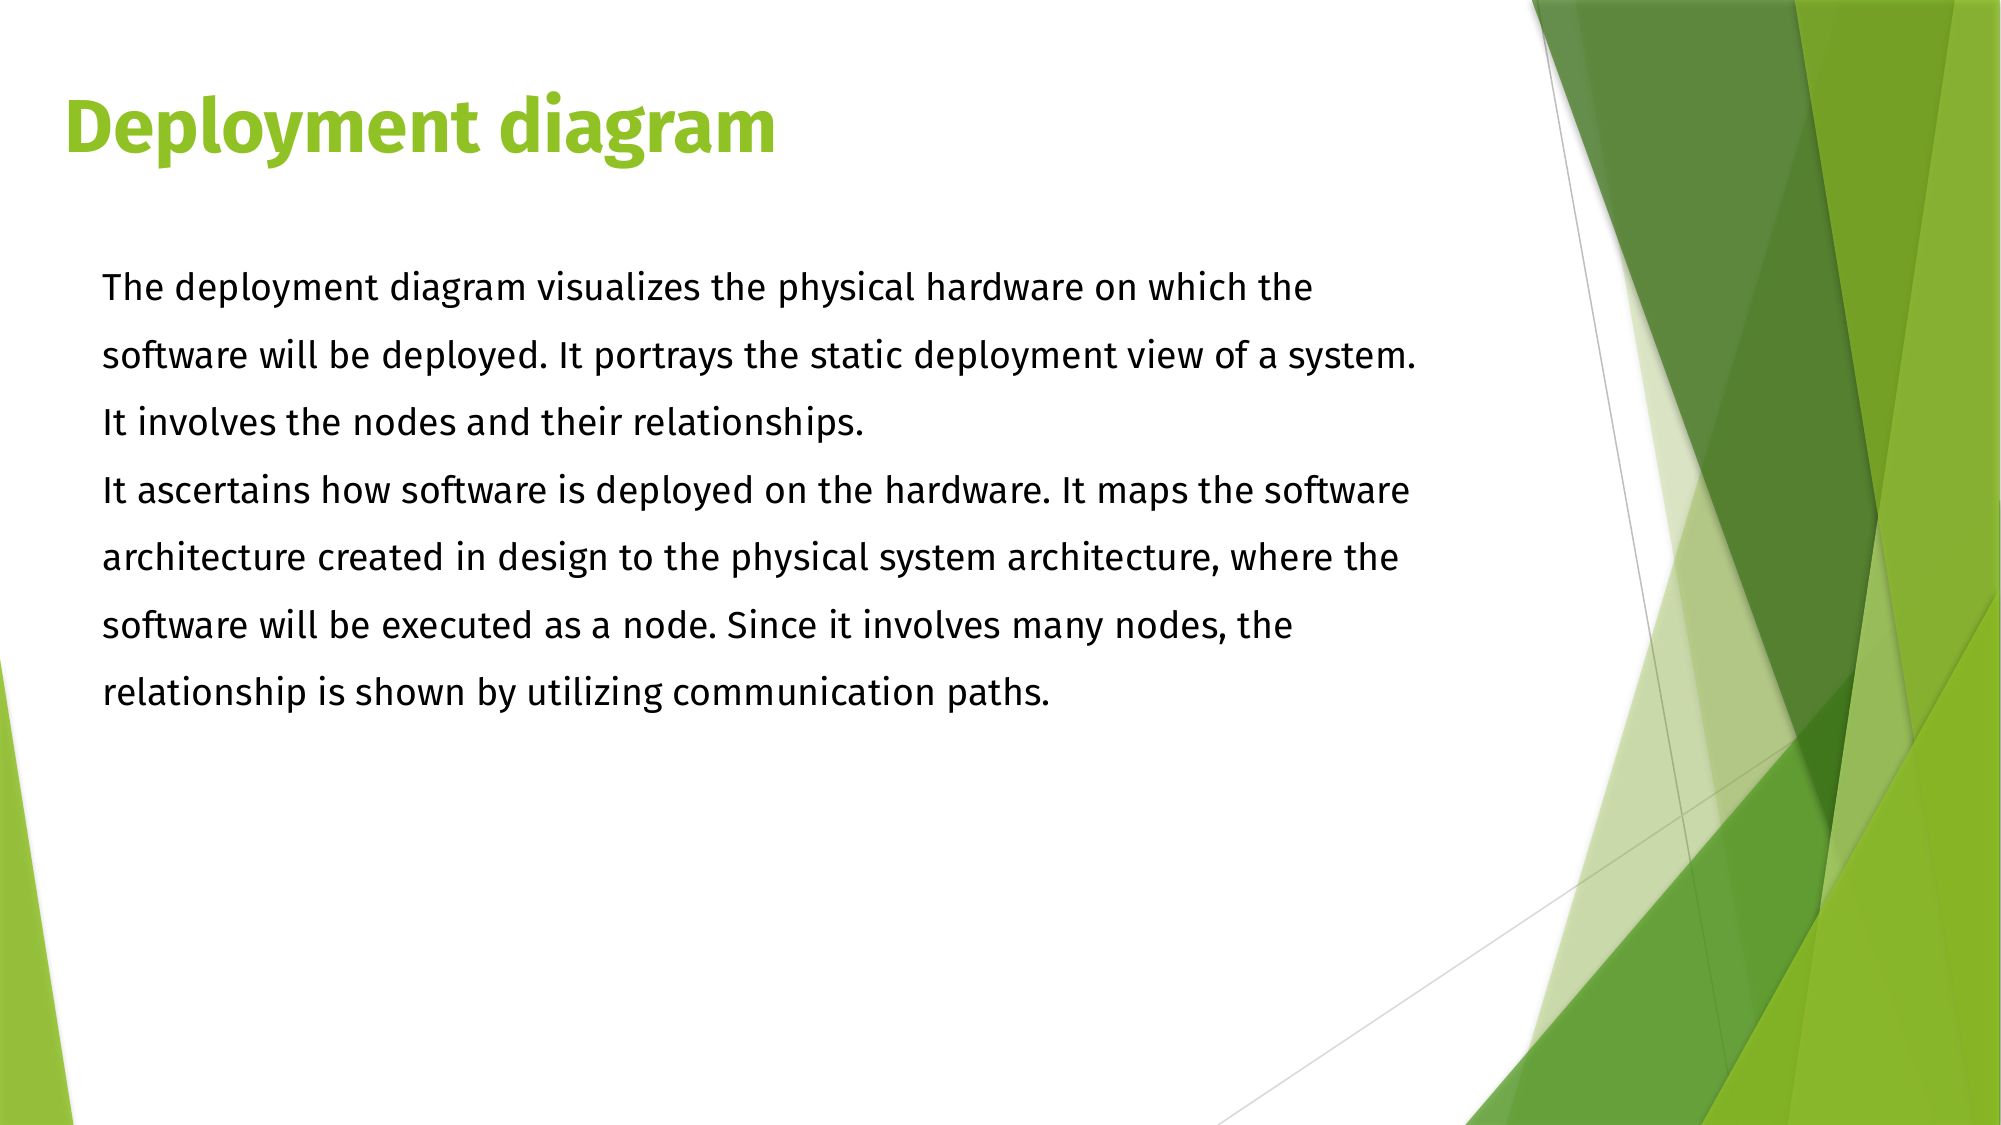

# Deployment diagram

The deployment diagram visualizes the physical hardware on which the software will be deployed. It portrays the static deployment view of a system. It involves the nodes and their relationships.
It ascertains how software is deployed on the hardware. It maps the software architecture created in design to the physical system architecture, where the software will be executed as a node. Since it involves many nodes, the relationship is shown by utilizing communication paths.